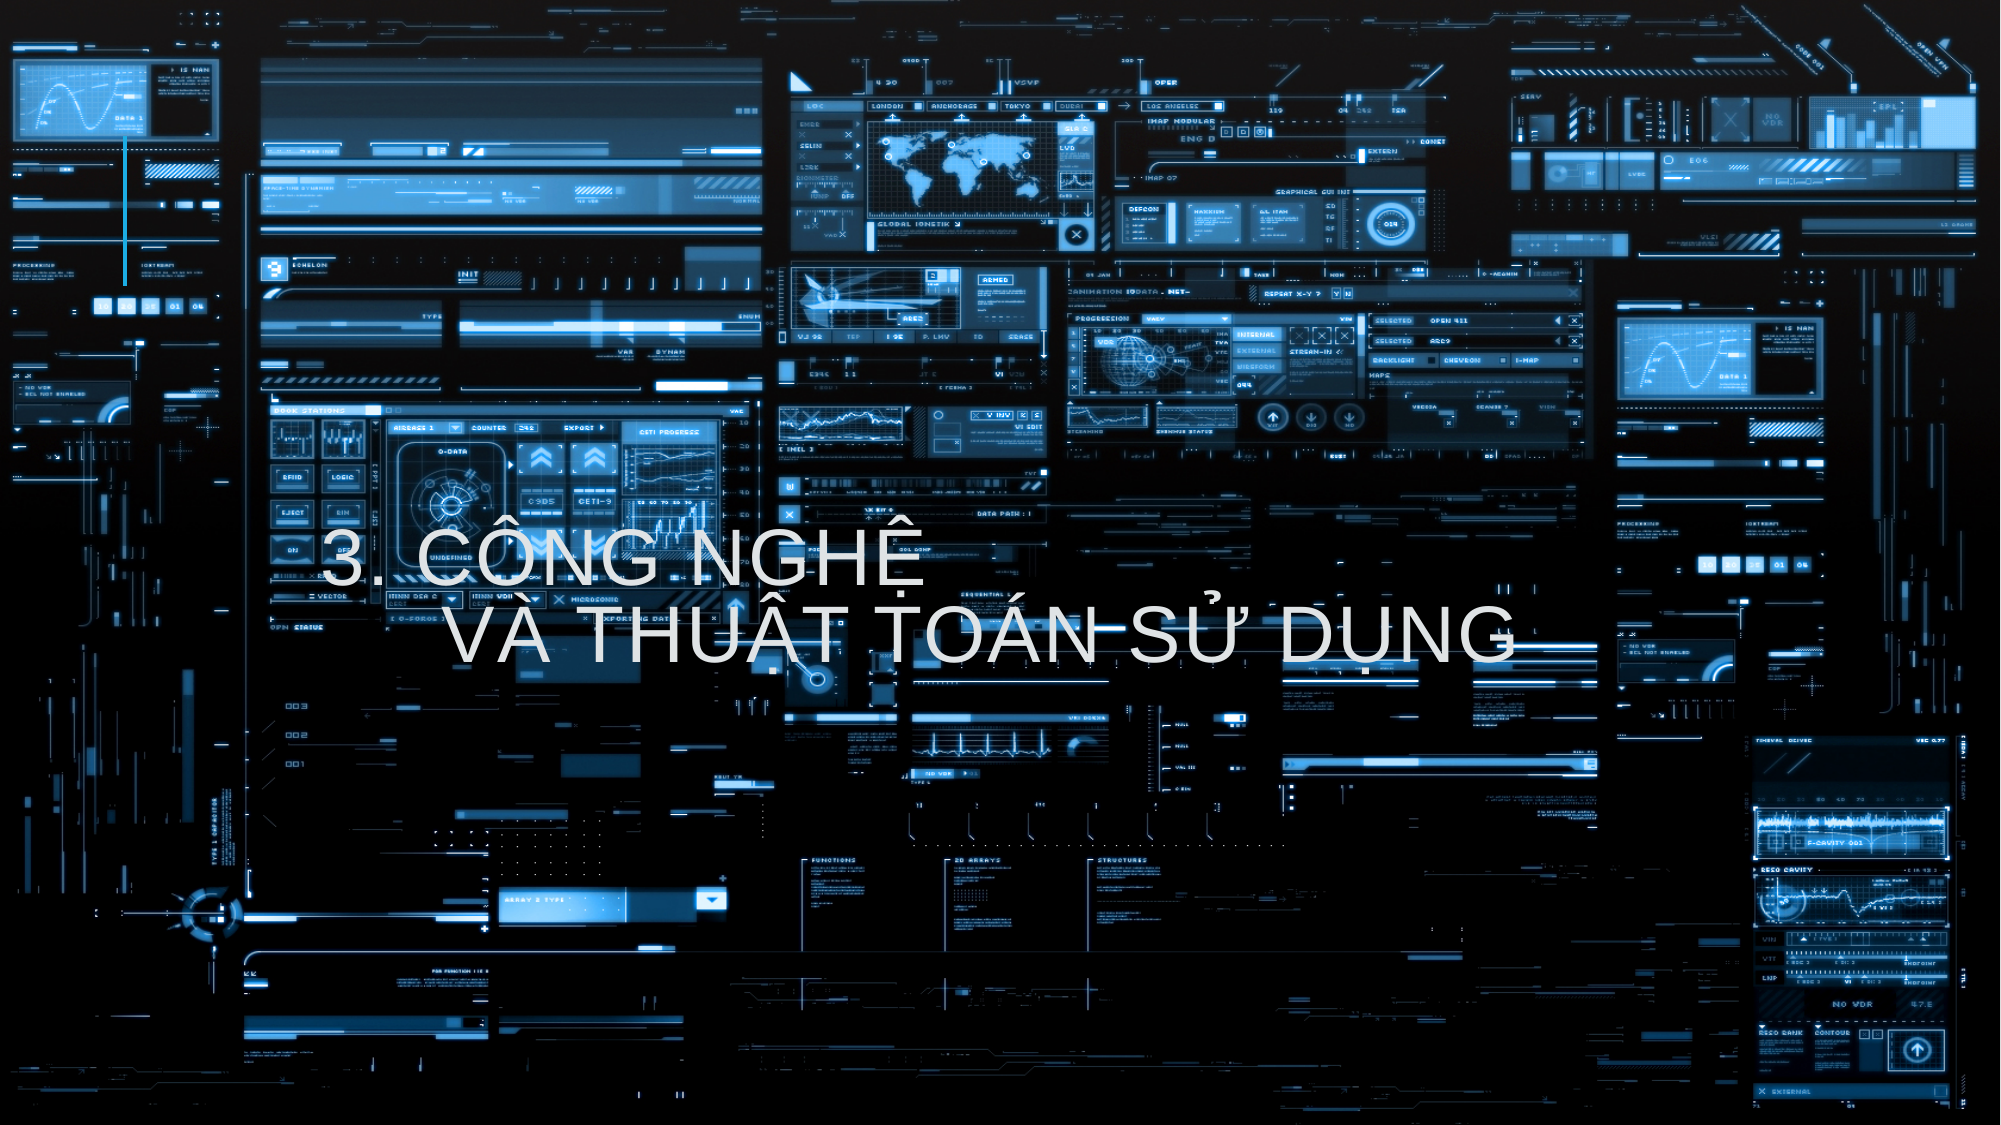

# 3. Công NGHệ và thuật toán sử dụng